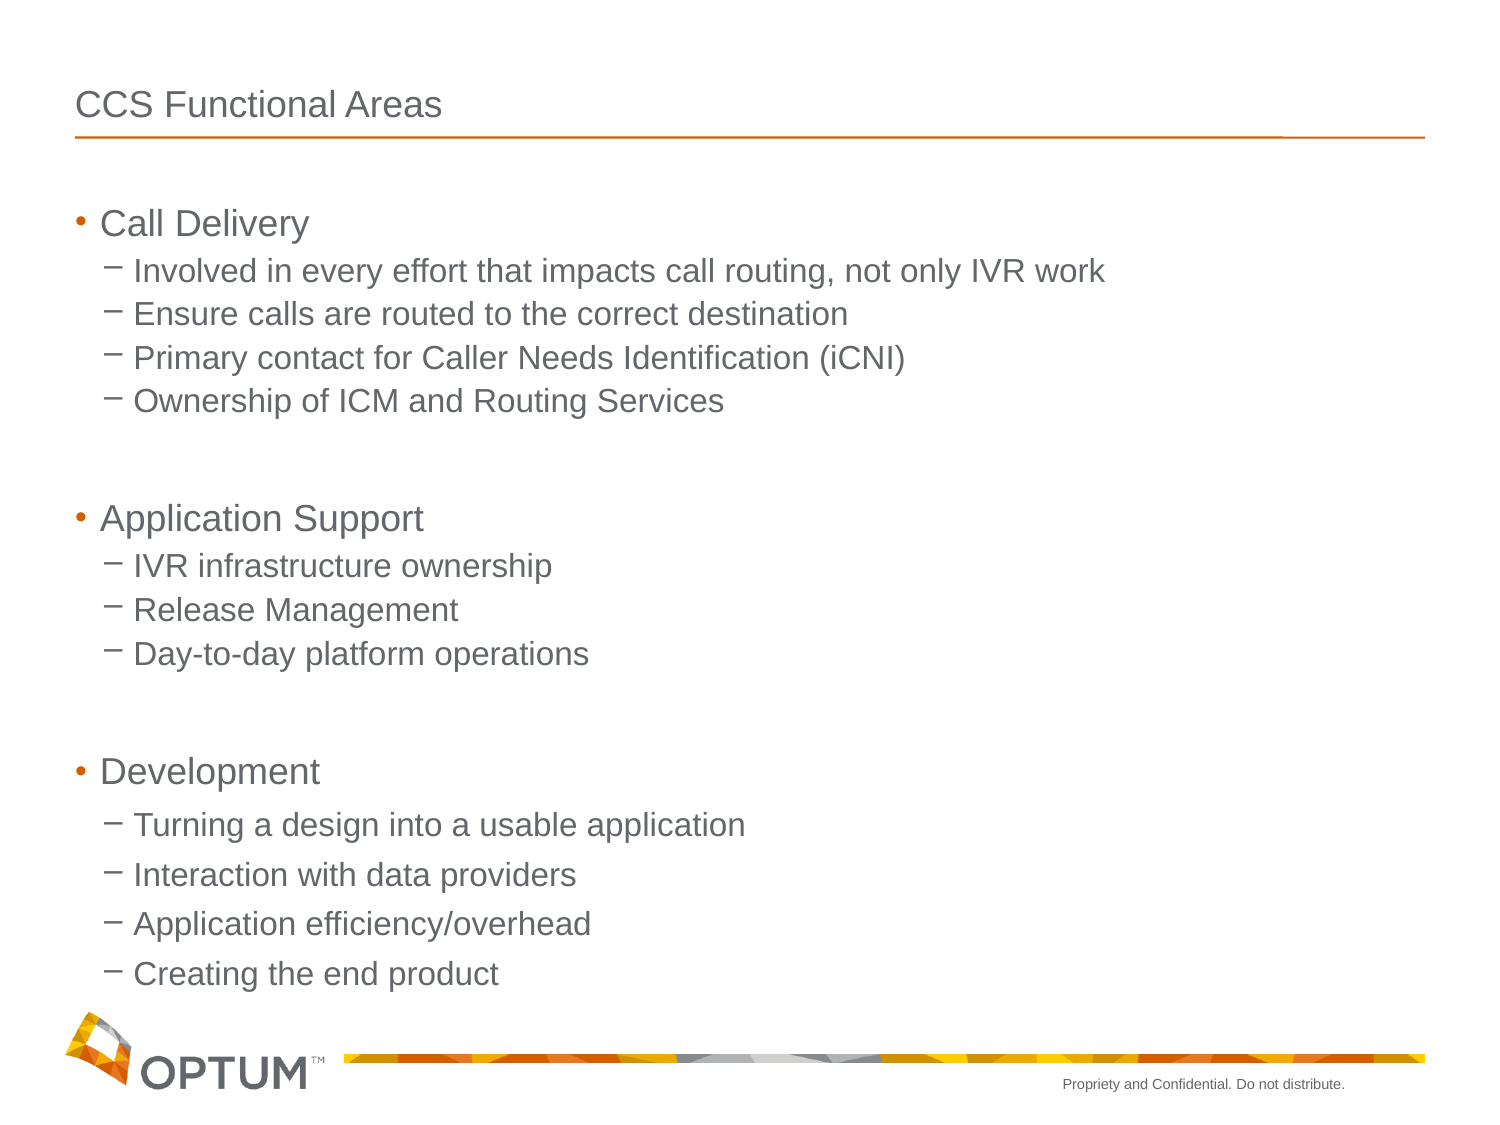

# CCS Functional Areas

Call Delivery
Involved in every effort that impacts call routing, not only IVR work
Ensure calls are routed to the correct destination
Primary contact for Caller Needs Identification (iCNI)
Ownership of ICM and Routing Services

Application Support
IVR infrastructure ownership
Release Management
Day-to-day platform operations

Development
Turning a design into a usable application
Interaction with data providers
Application efficiency/overhead
Creating the end product